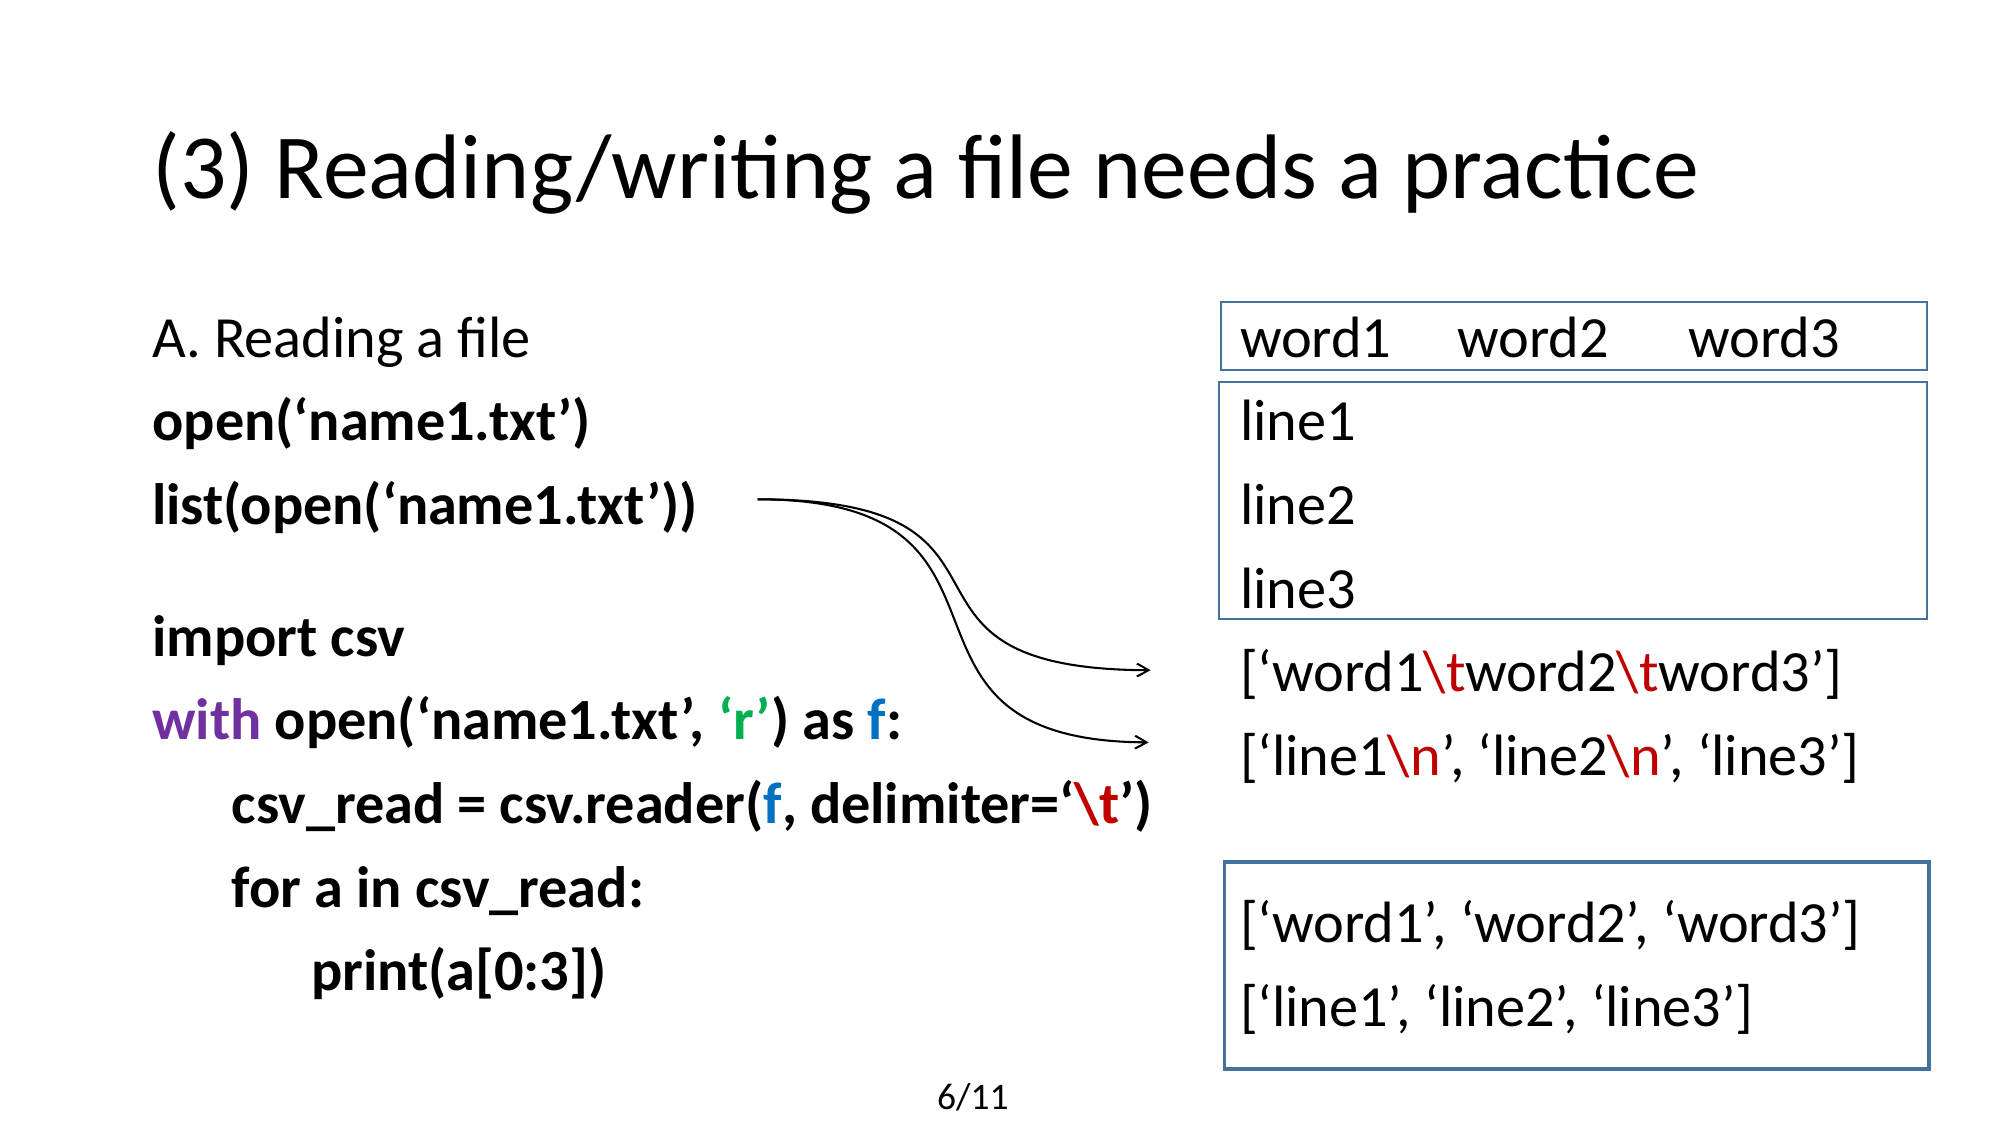

# (3) Reading/writing a file needs a practice
A. Reading a file
open(‘name1.txt’)
list(open(‘name1.txt’))

import csv
with open(‘name1.txt’, ‘r’) as f:
      csv_read = csv.reader(f, delimiter=‘\t’)
      for a in csv_read:
            print(a[0:3])

word1     word2      word3
line1
line2
line3
[‘word1\tword2\tword3’]
[‘line1\n’, ‘line2\n’, ‘line3’]

[‘word1’, ‘word2’, ‘word3’]
[‘line1’, ‘line2’, ‘line3’]

6/11